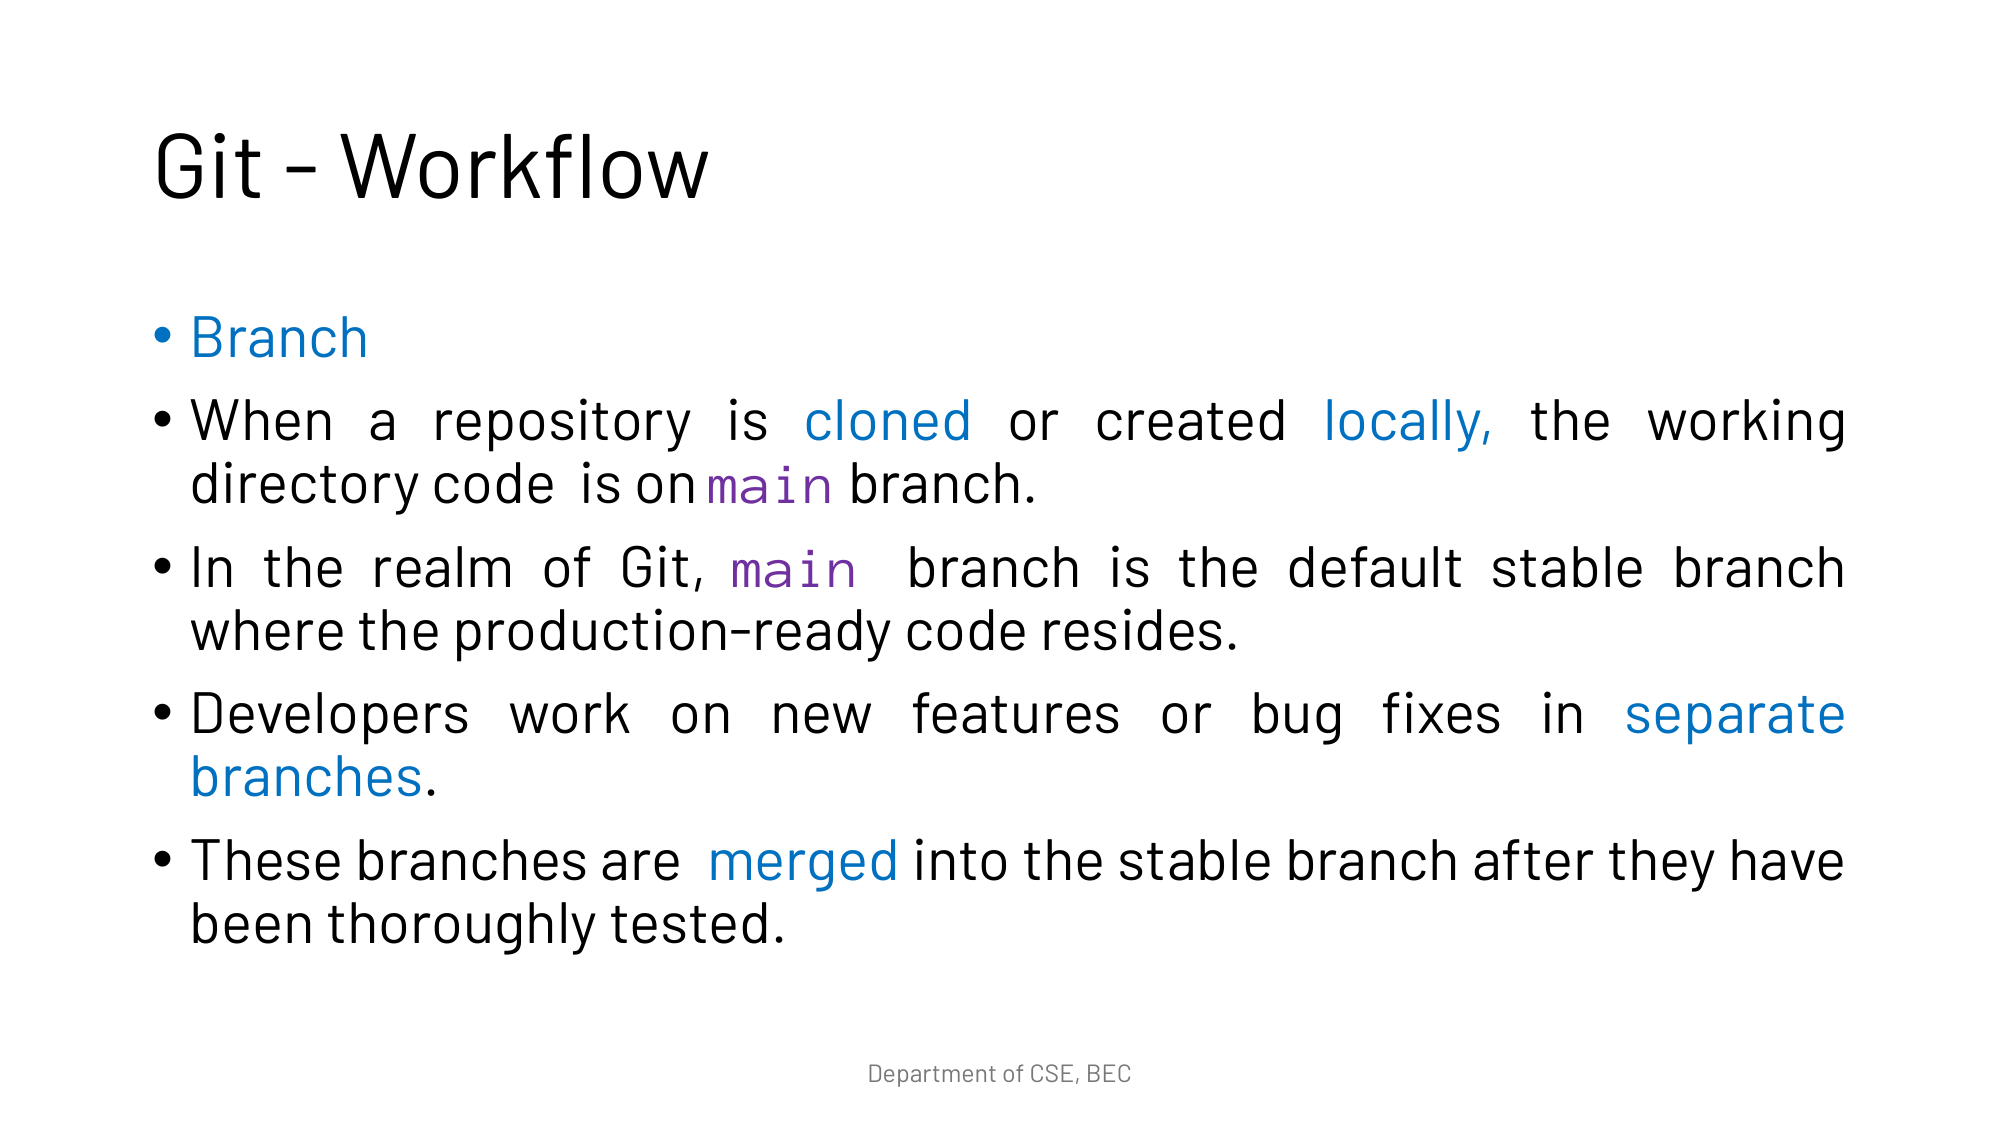

# Git - Workflow
Branch
When a repository is cloned or created locally, the working directory code  is on main branch.
In the realm of Git, main branch is the default stable branch where the production-ready code resides.
Developers work on new features or bug fixes in separate branches.
These branches are  merged into the stable branch after they have been thoroughly tested.
Department of CSE, BEC